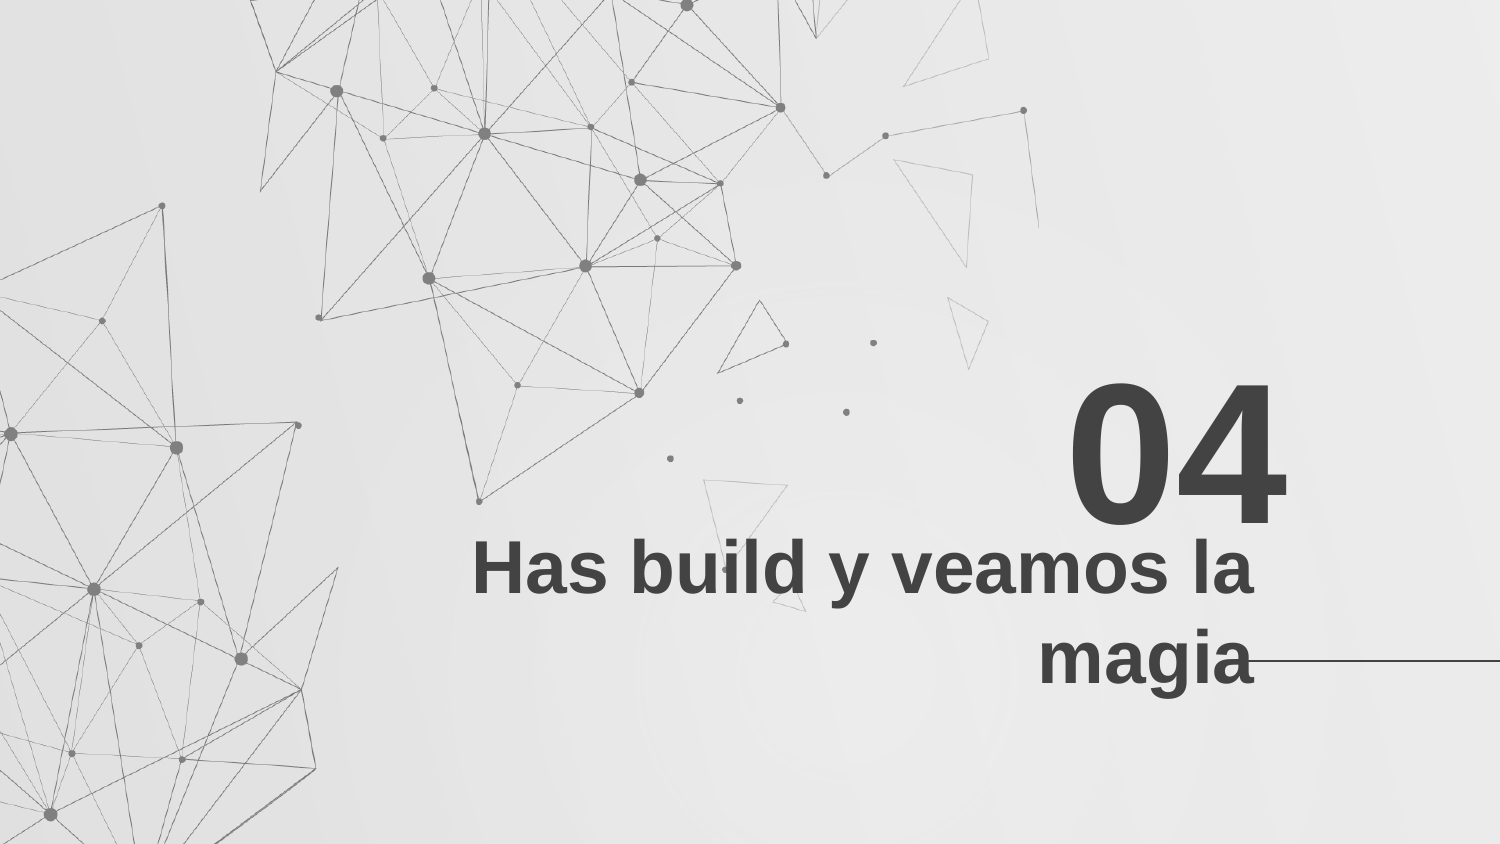

04
# Has build y veamos la magia